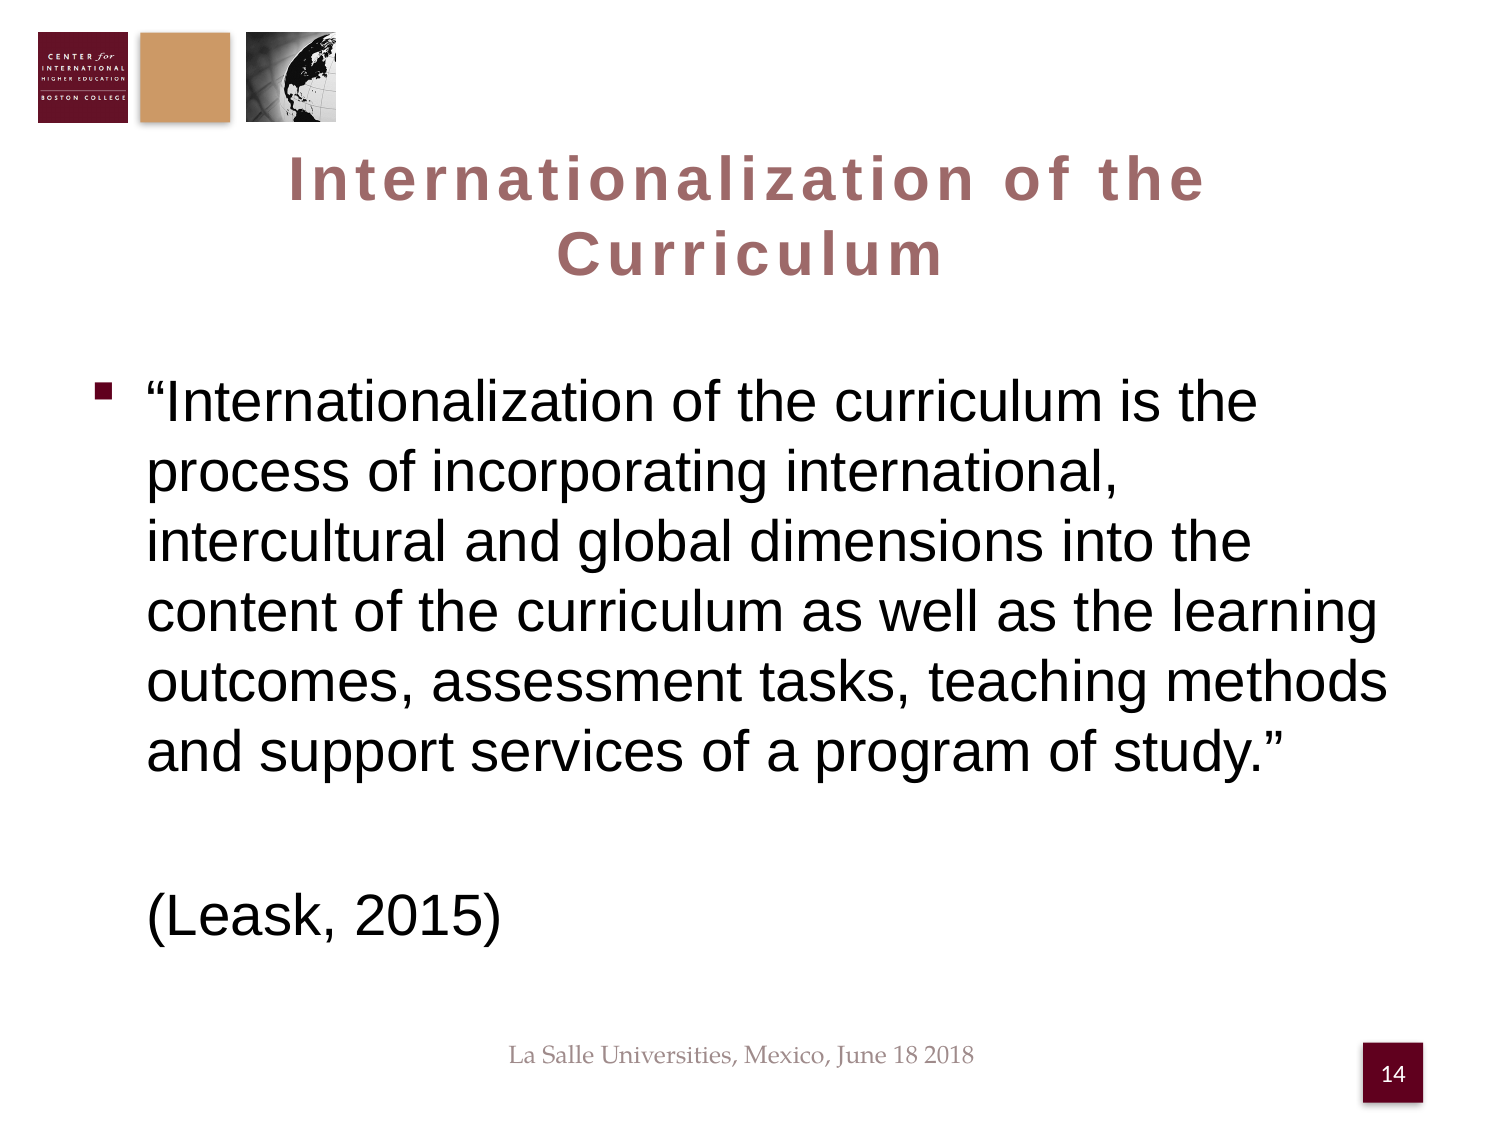

# Internationalization of the Curriculum
“Internationalization of the curriculum is the process of incorporating international, intercultural and global dimensions into the content of the curriculum as well as the learning outcomes, assessment tasks, teaching methods and support services of a program of study.”

	(Leask, 2015)
La Salle Universities, Mexico, June 18 2018